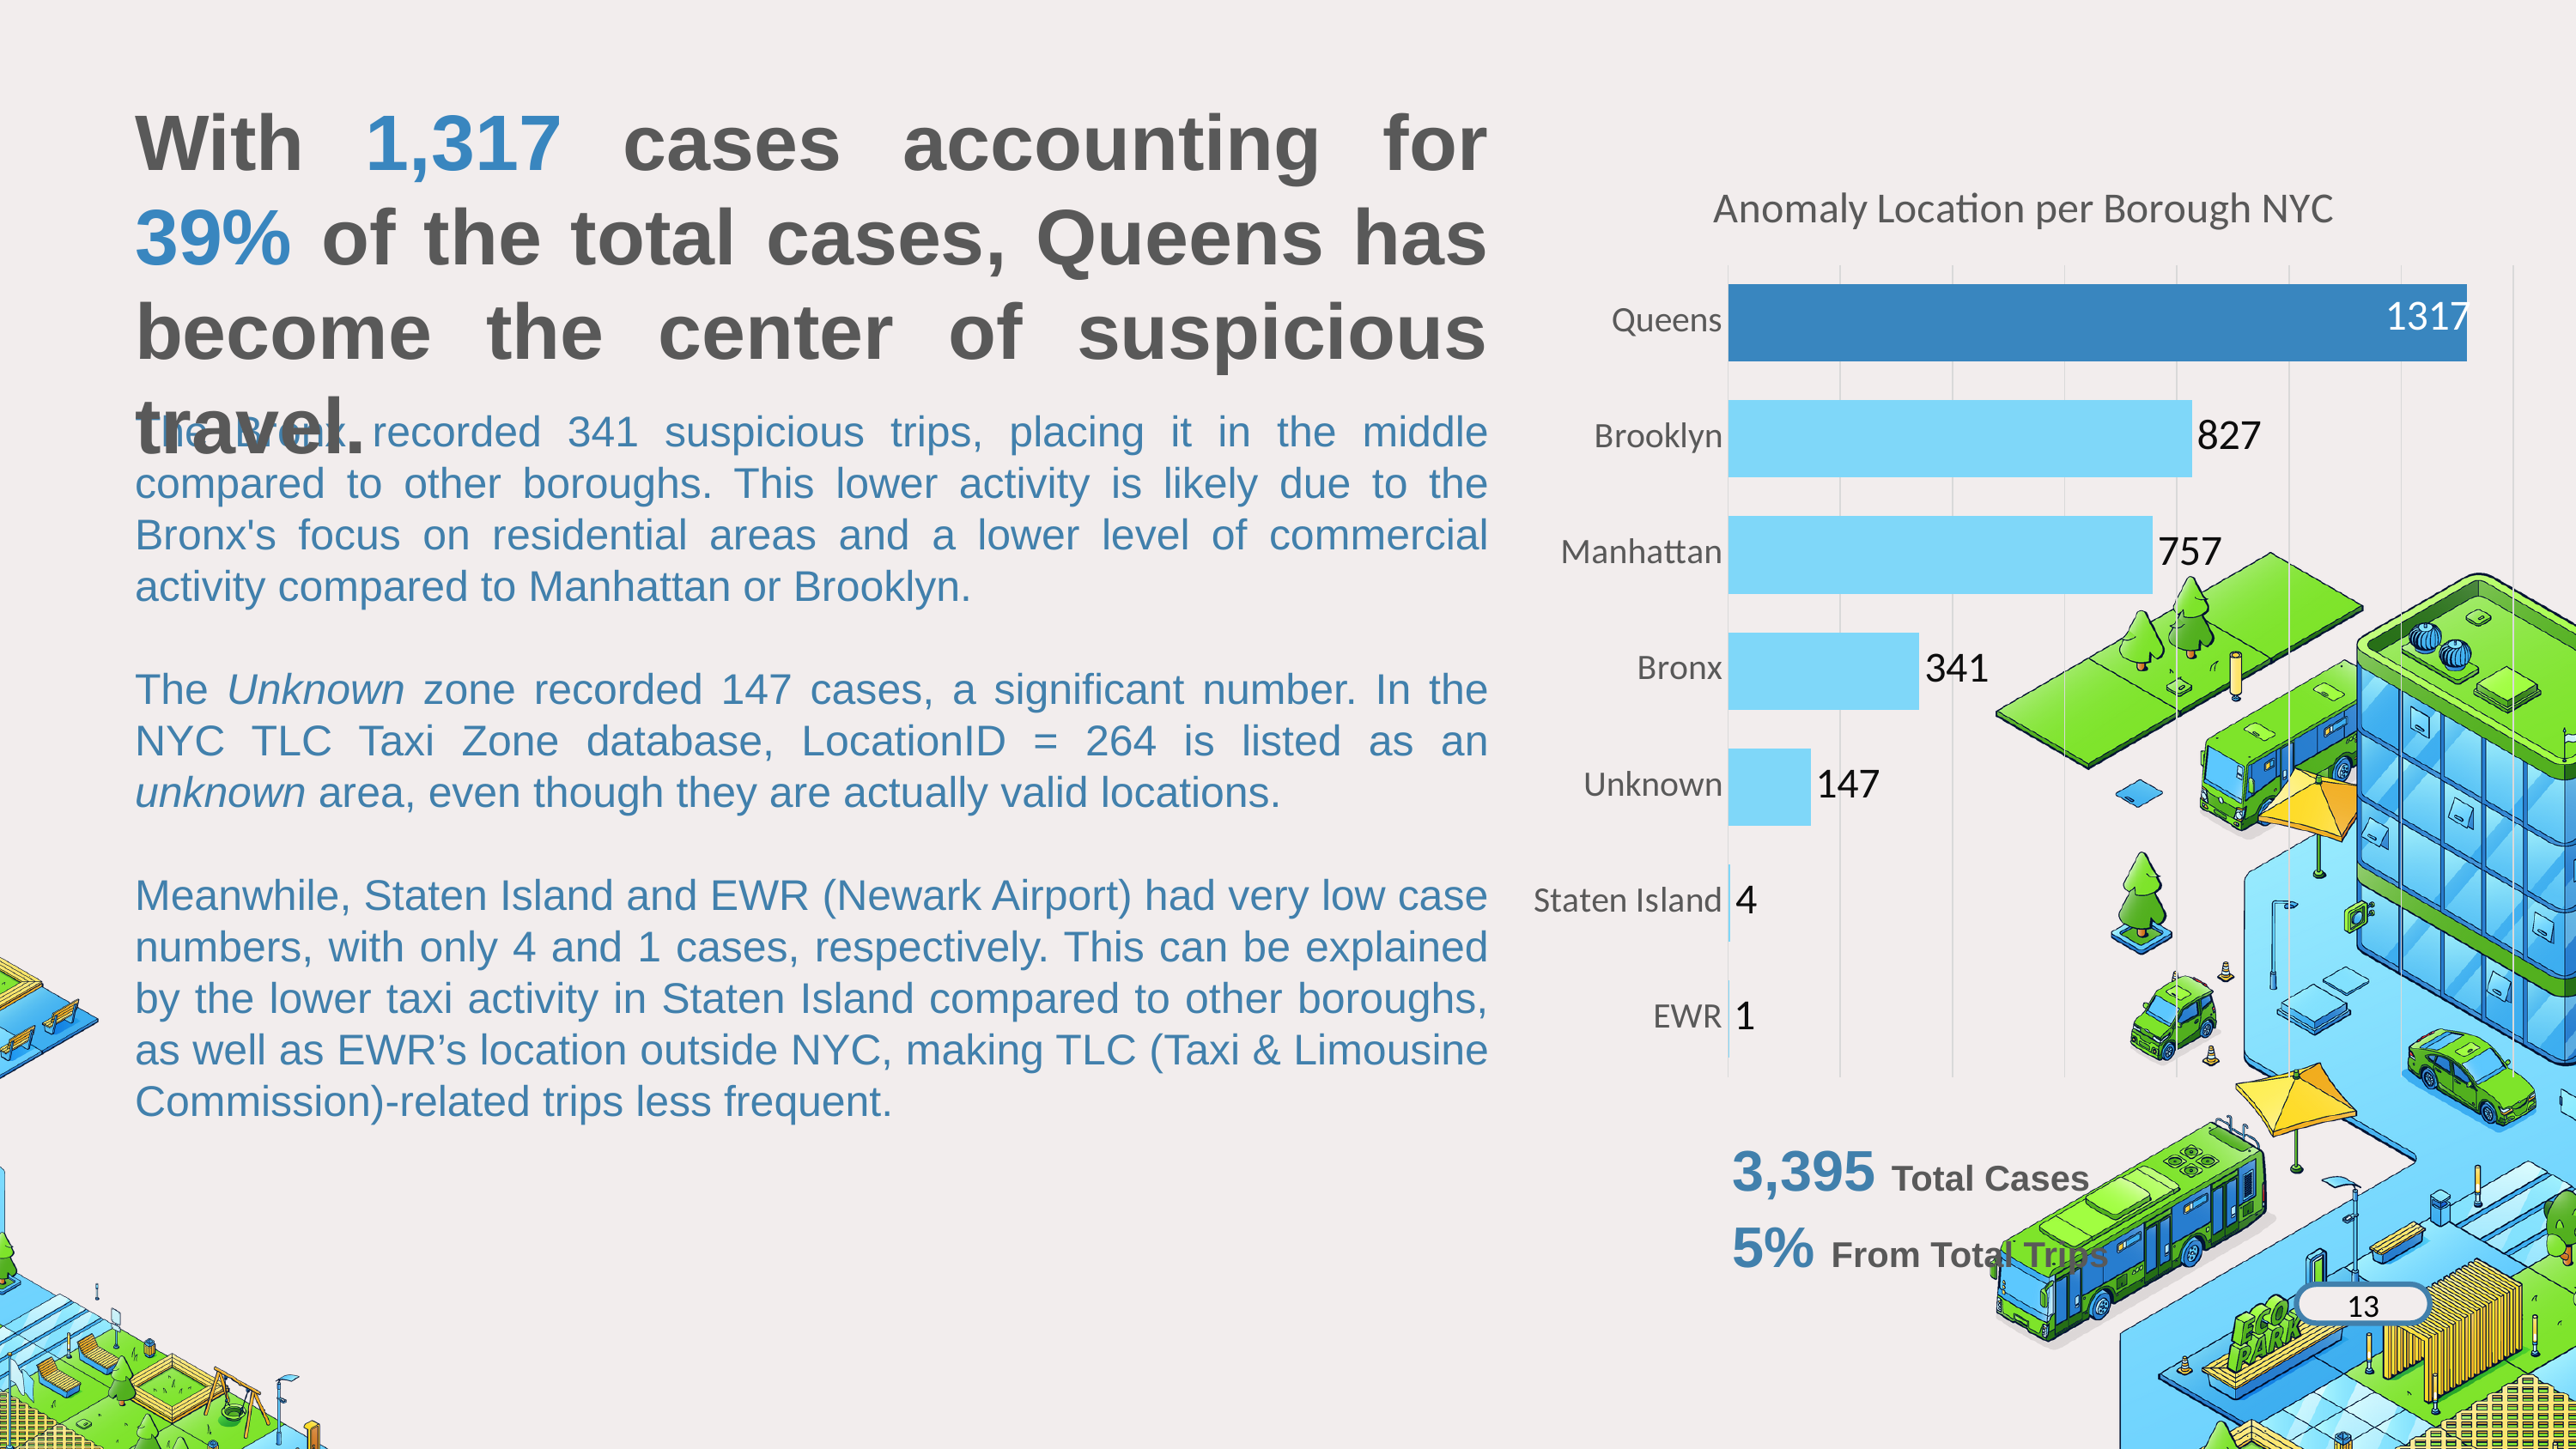

With 1,317 cases accounting for 39% of the total cases, Queens has become the center of suspicious travel.

### Chart: Anomaly Location per Borough NYC

| Category |  |
|---|---|
| EWR | 1.0 |
| Staten Island | 4.0 |
| Unknown | 147.0 |
| Bronx | 341.0 |
| Manhattan | 757.0 |
| Brooklyn | 827.0 |
| Queens | 1317.0 |
The Bronx recorded 341 suspicious trips, placing it in the middle compared to other boroughs. This lower activity is likely due to the Bronx's focus on residential areas and a lower level of commercial activity compared to Manhattan or Brooklyn.

The Unknown zone recorded 147 cases, a significant number. In the NYC TLC Taxi Zone database, LocationID = 264 is listed as an unknown area, even though they are actually valid locations.

Meanwhile, Staten Island and EWR (Newark Airport) had very low case numbers, with only 4 and 1 cases, respectively. This can be explained by the lower taxi activity in Staten Island compared to other boroughs, as well as EWR’s location outside NYC, making TLC (Taxi & Limousine Commission)-related trips less frequent.

3,395 Total Cases
5% From Total Trips

13